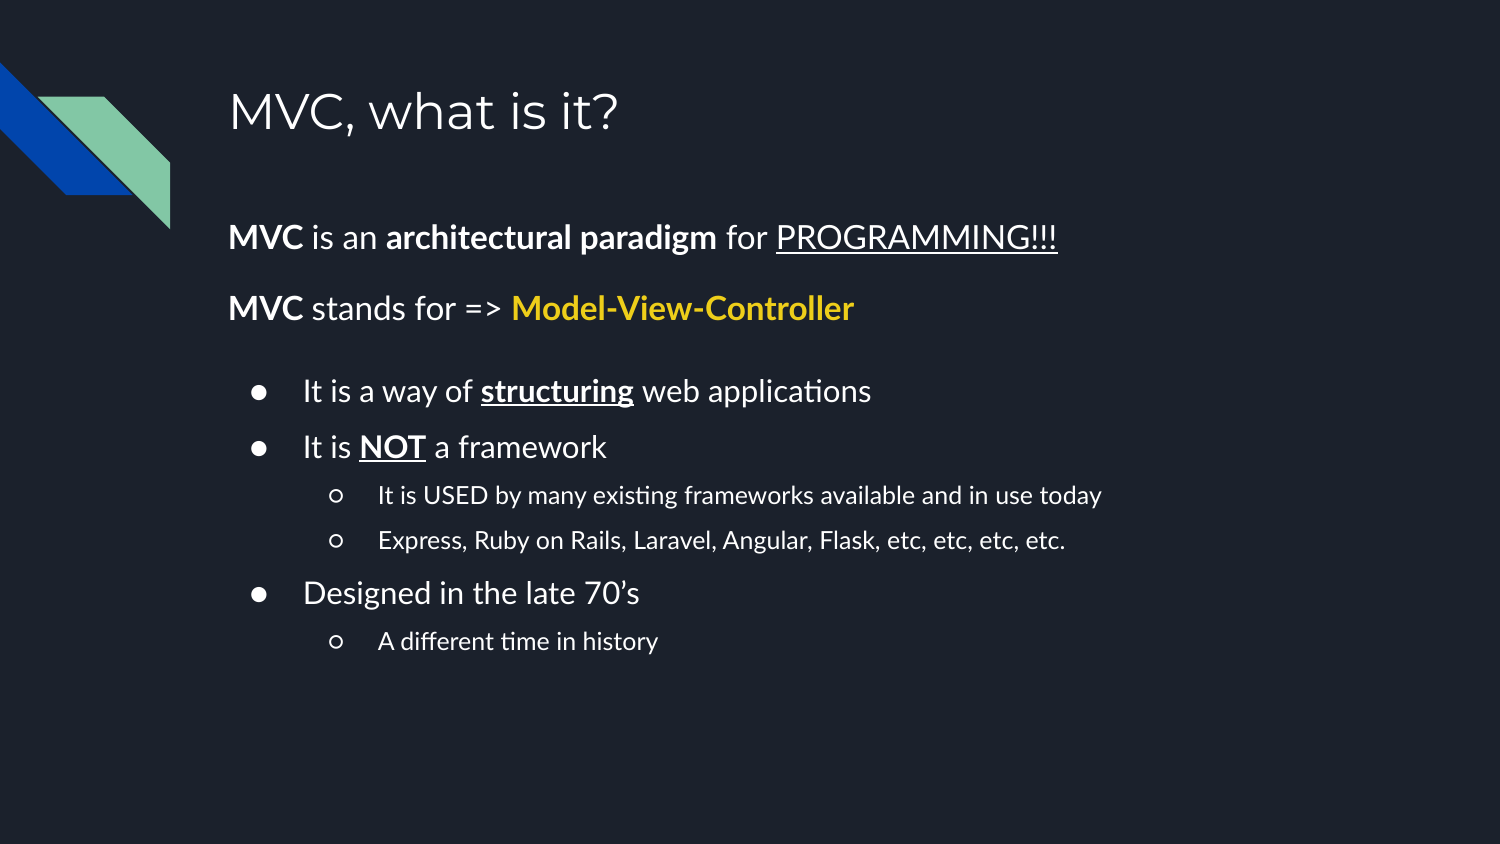

# MVC, what is it?
MVC is an architectural paradigm for PROGRAMMING!!!
MVC stands for => Model-View-Controller
It is a way of structuring web applications
It is NOT a framework
It is USED by many existing frameworks available and in use today
Express, Ruby on Rails, Laravel, Angular, Flask, etc, etc, etc, etc.
Designed in the late 70’s
A different time in history